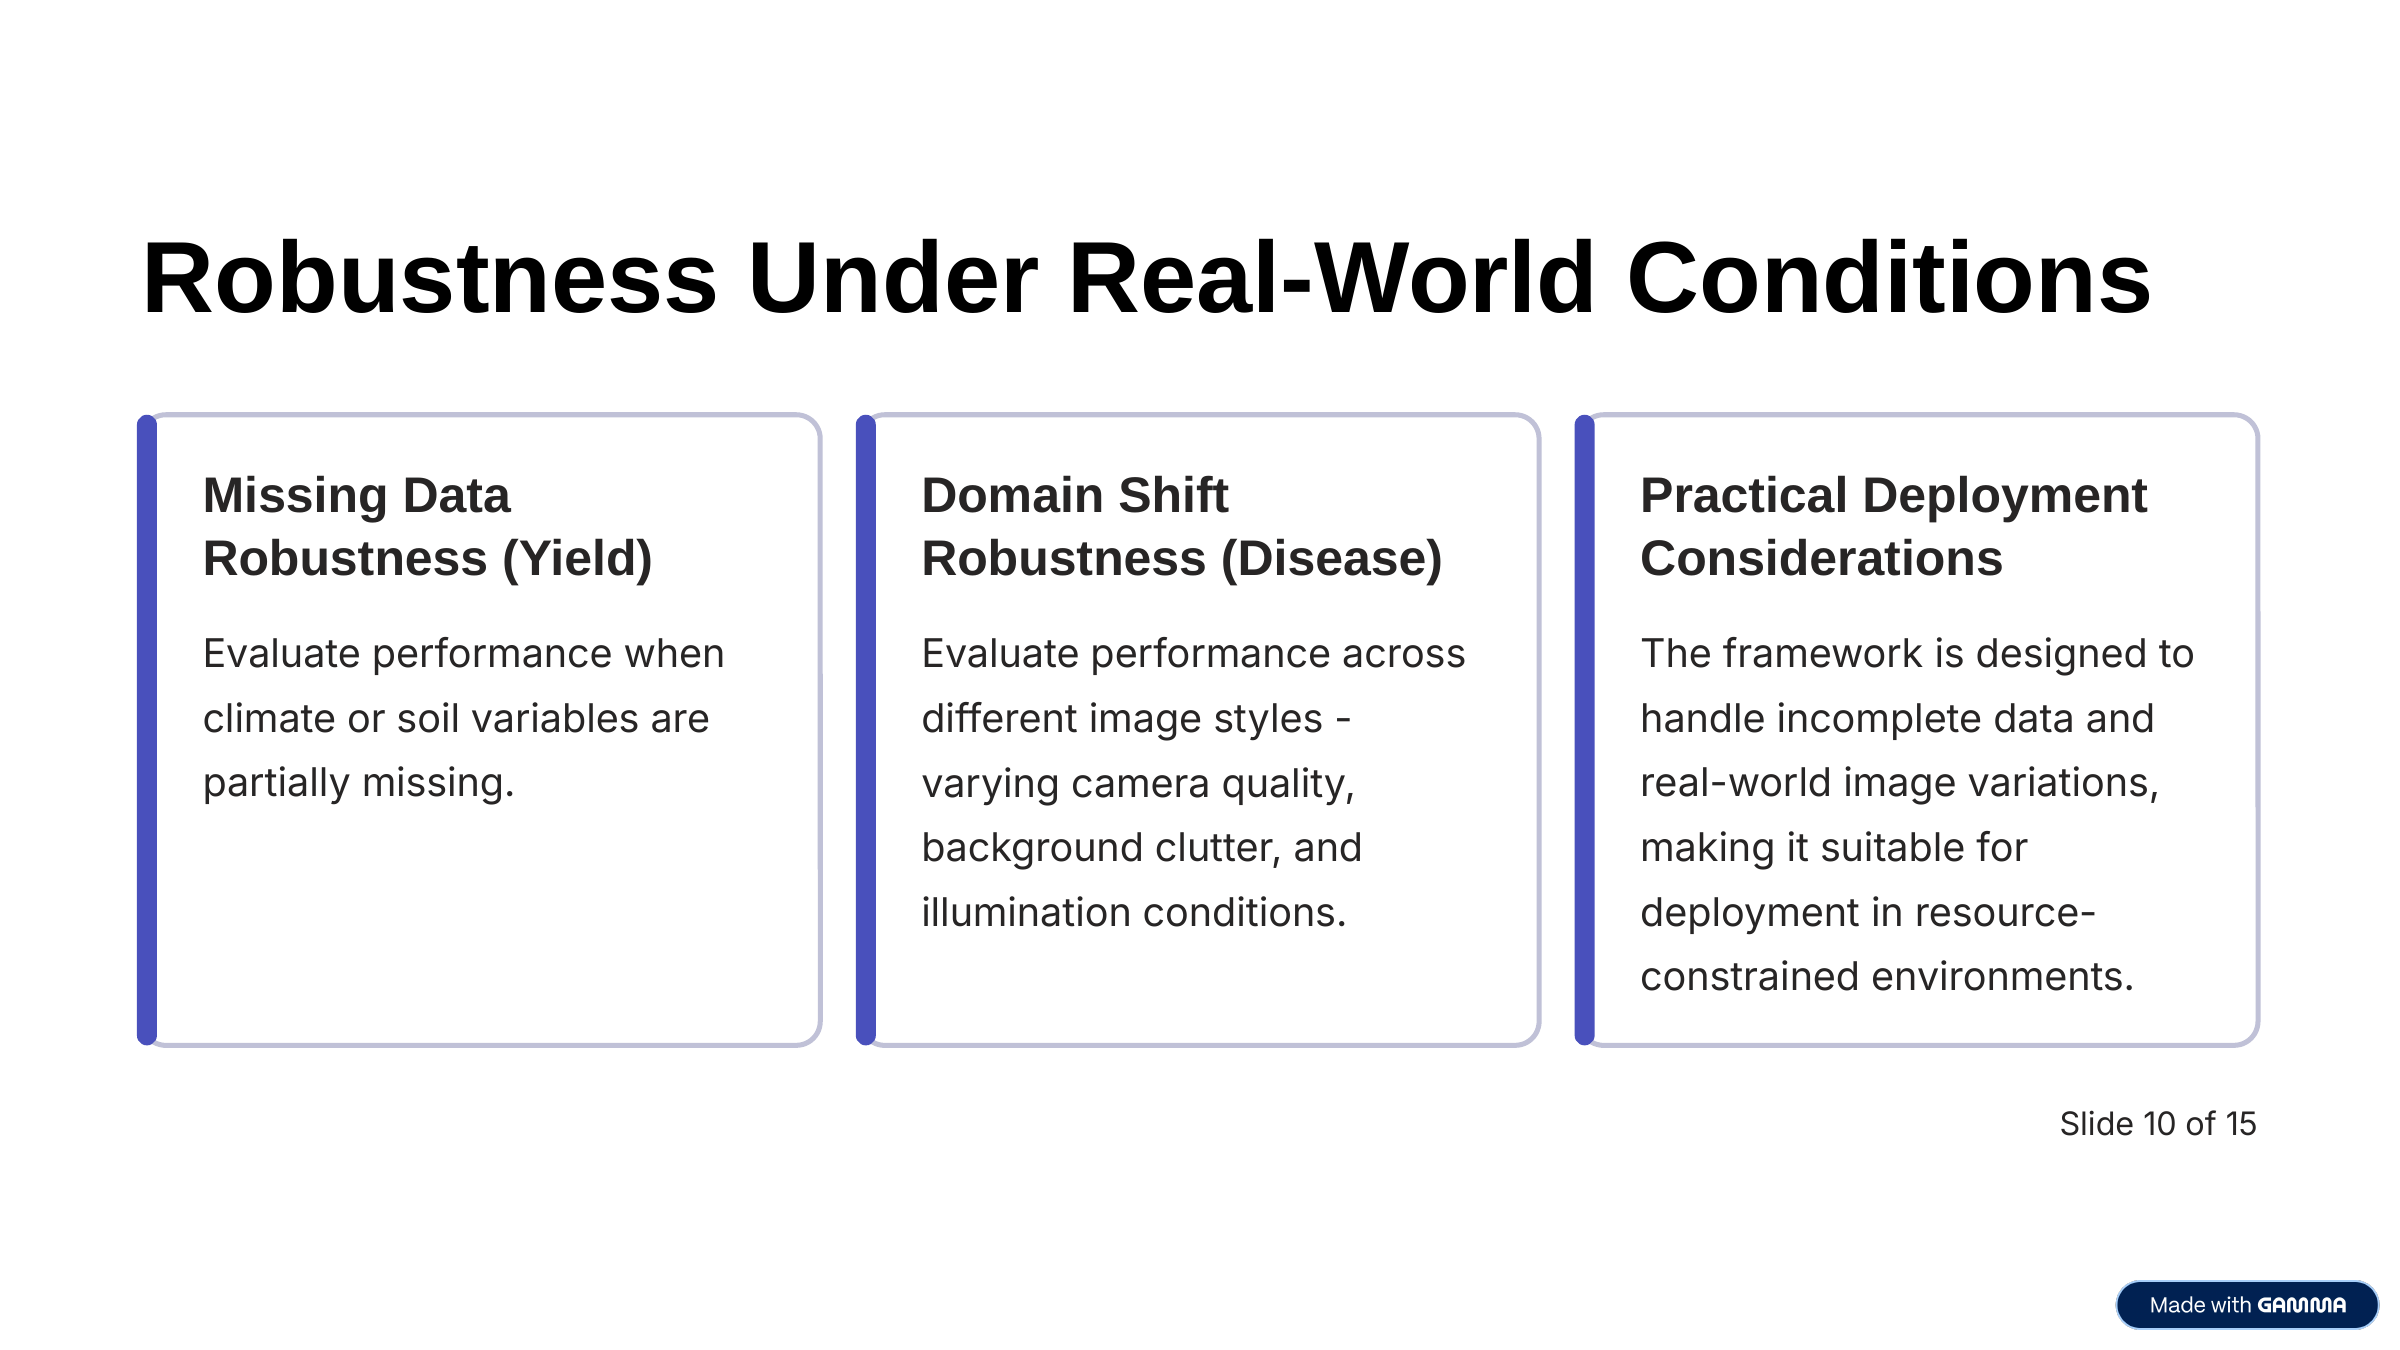

Robustness Under Real-World Conditions

Missing Data Robustness (Yield)
Domain Shift Robustness (Disease)
Practical Deployment Considerations
Evaluate performance when climate or soil variables are partially missing.
Evaluate performance across different image styles - varying camera quality, background clutter, and illumination conditions.
The framework is designed to handle incomplete data and real-world image variations, making it suitable for deployment in resource-constrained environments.
Slide 10 of 15